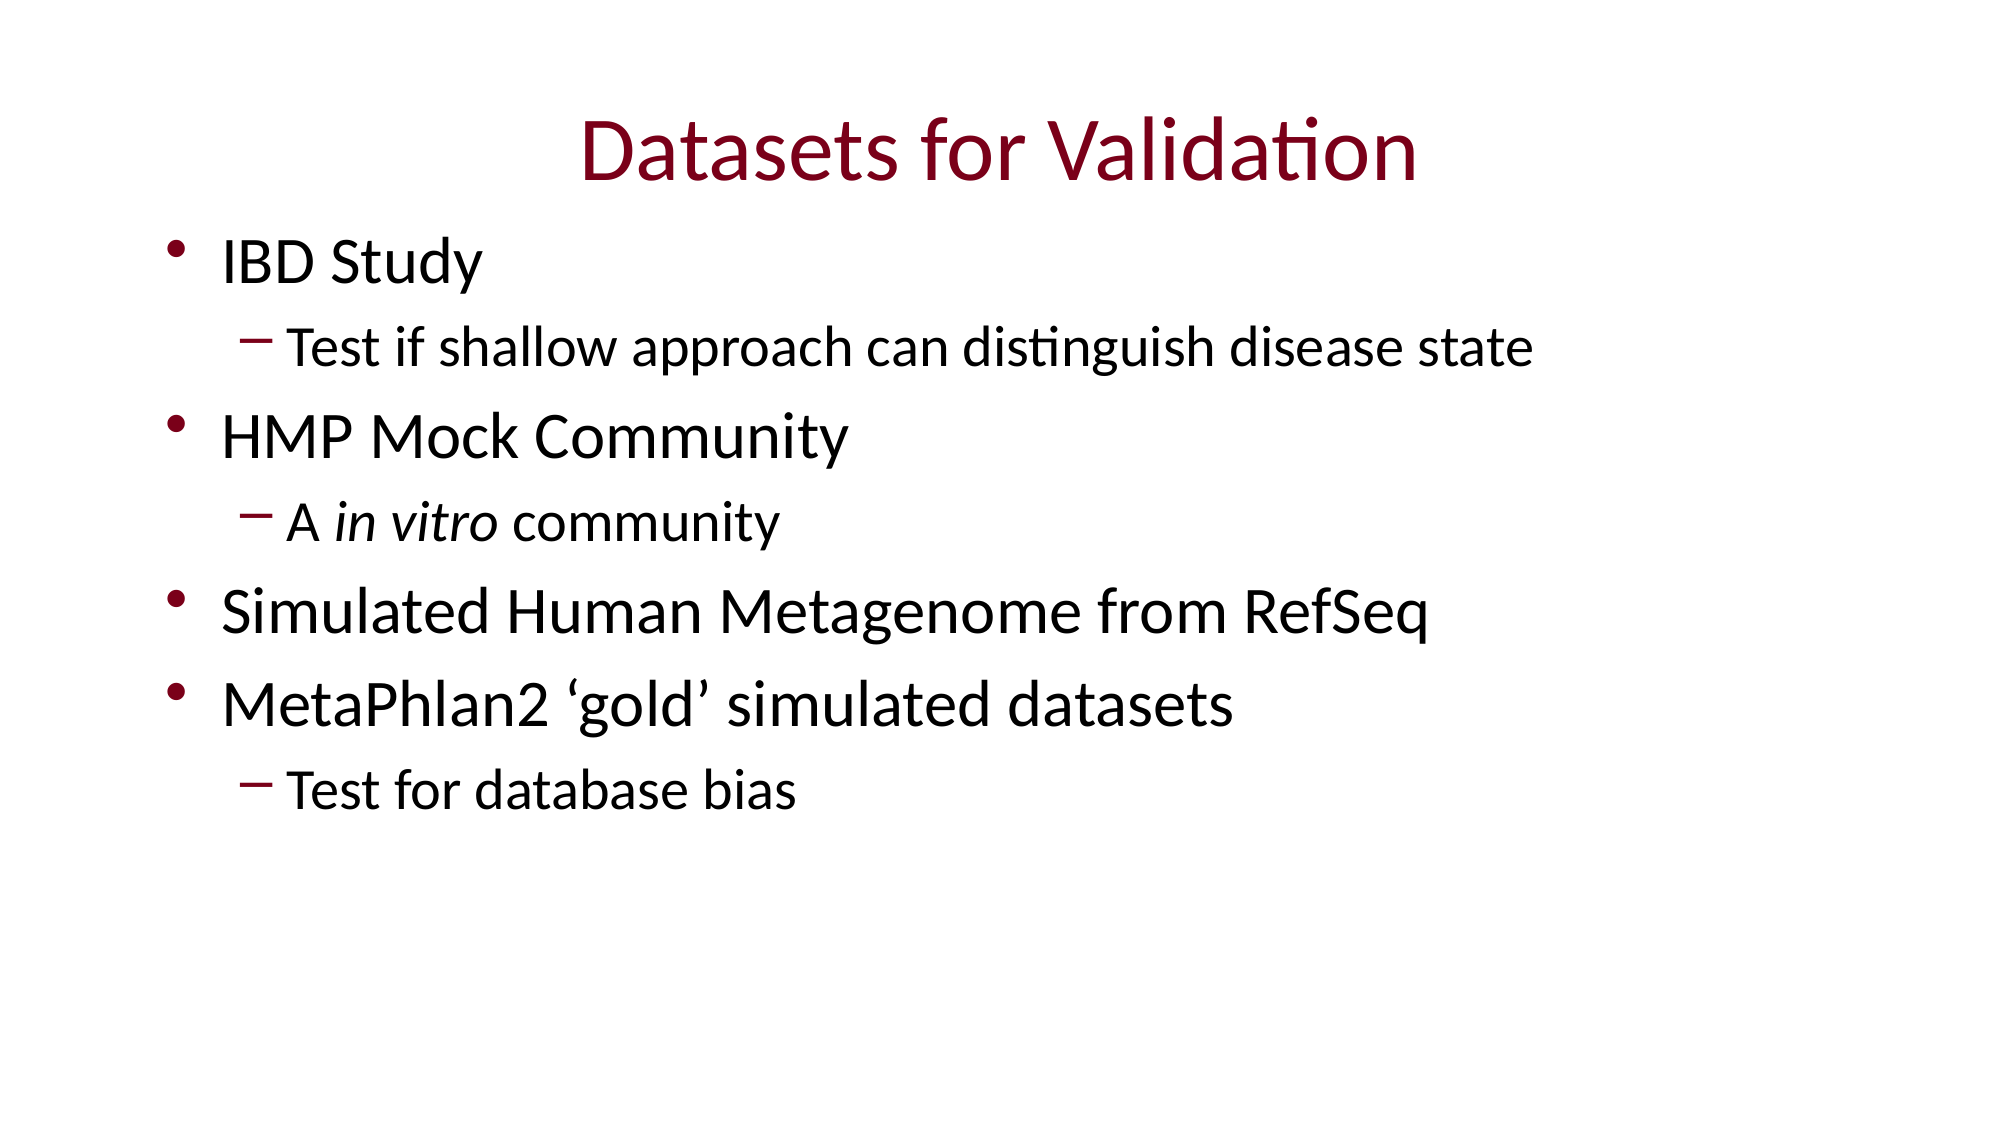

# Datasets for Validation
IBD Study
Test if shallow approach can distinguish disease state
HMP Mock Community
A in vitro community
Simulated Human Metagenome from RefSeq
MetaPhlan2 ‘gold’ simulated datasets
Test for database bias